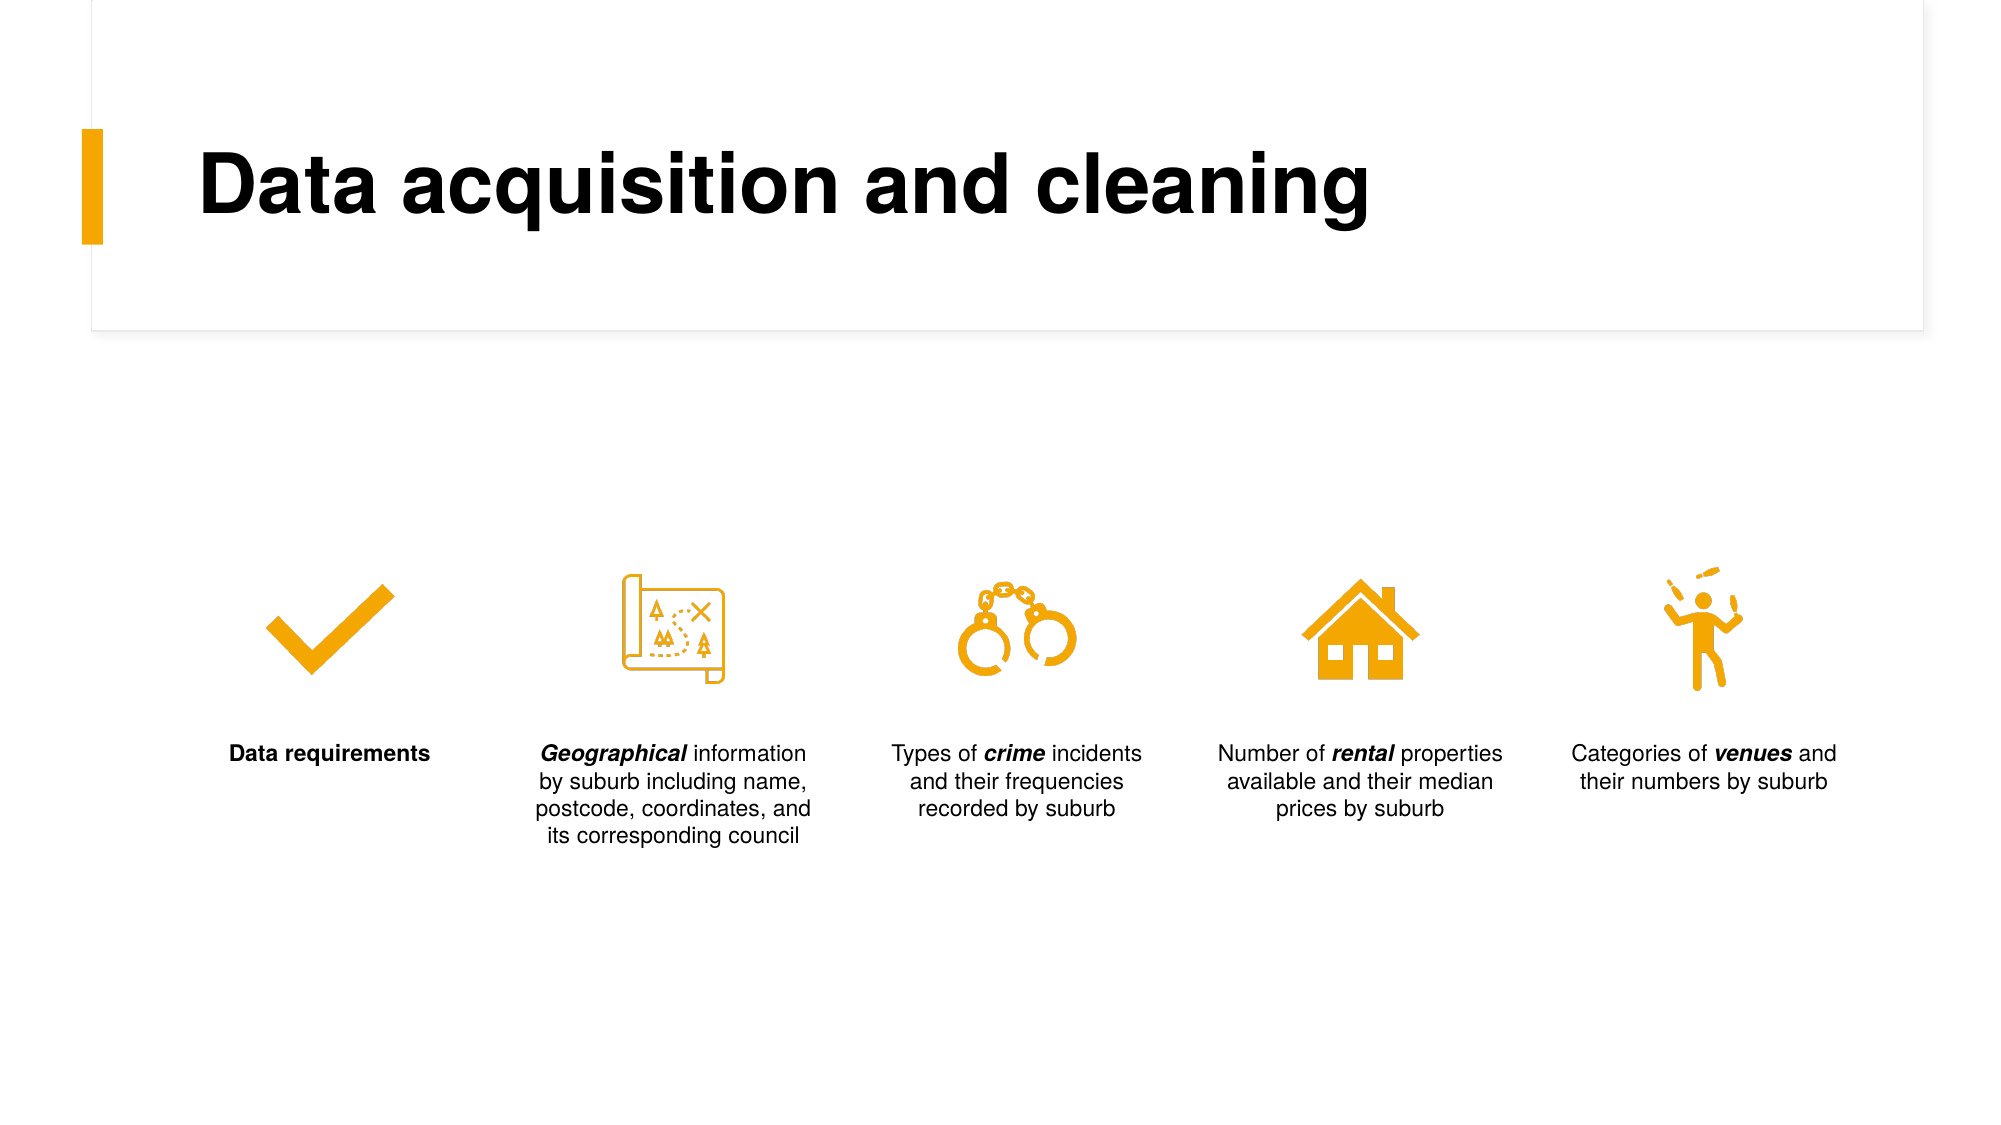

# Data acquisition and cleaning
Data requirements
Geographical information by suburb including name, postcode, coordinates, and its corresponding council
Types of crime incidents and their frequencies recorded by suburb
Number of rental properties available and their median prices by suburb
Categories of venues and their numbers by suburb